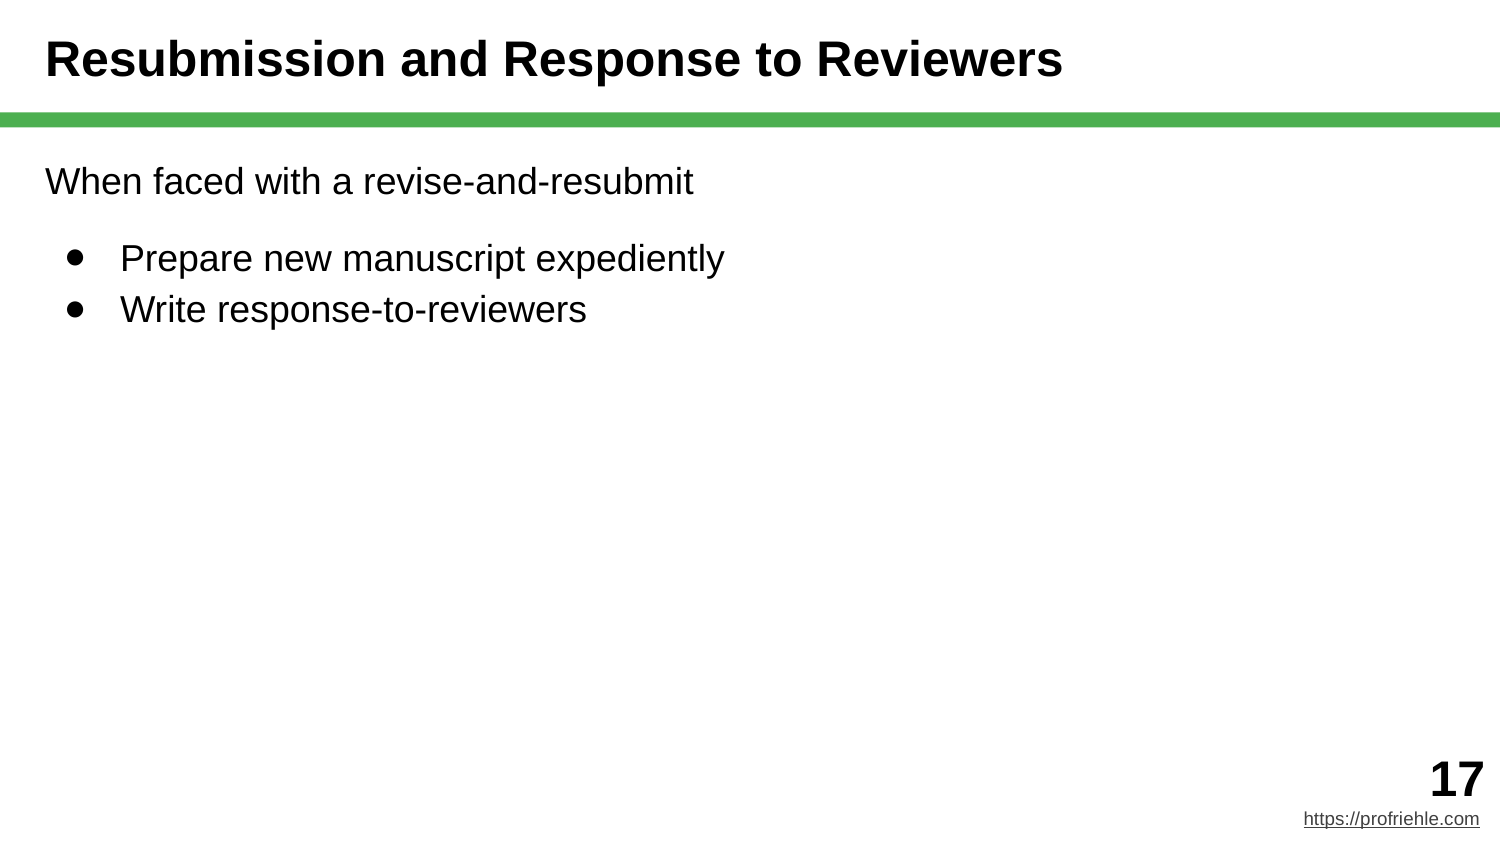

# Resubmission and Response to Reviewers
When faced with a revise-and-resubmit
Prepare new manuscript expediently
Write response-to-reviewers
17
https://profriehle.com